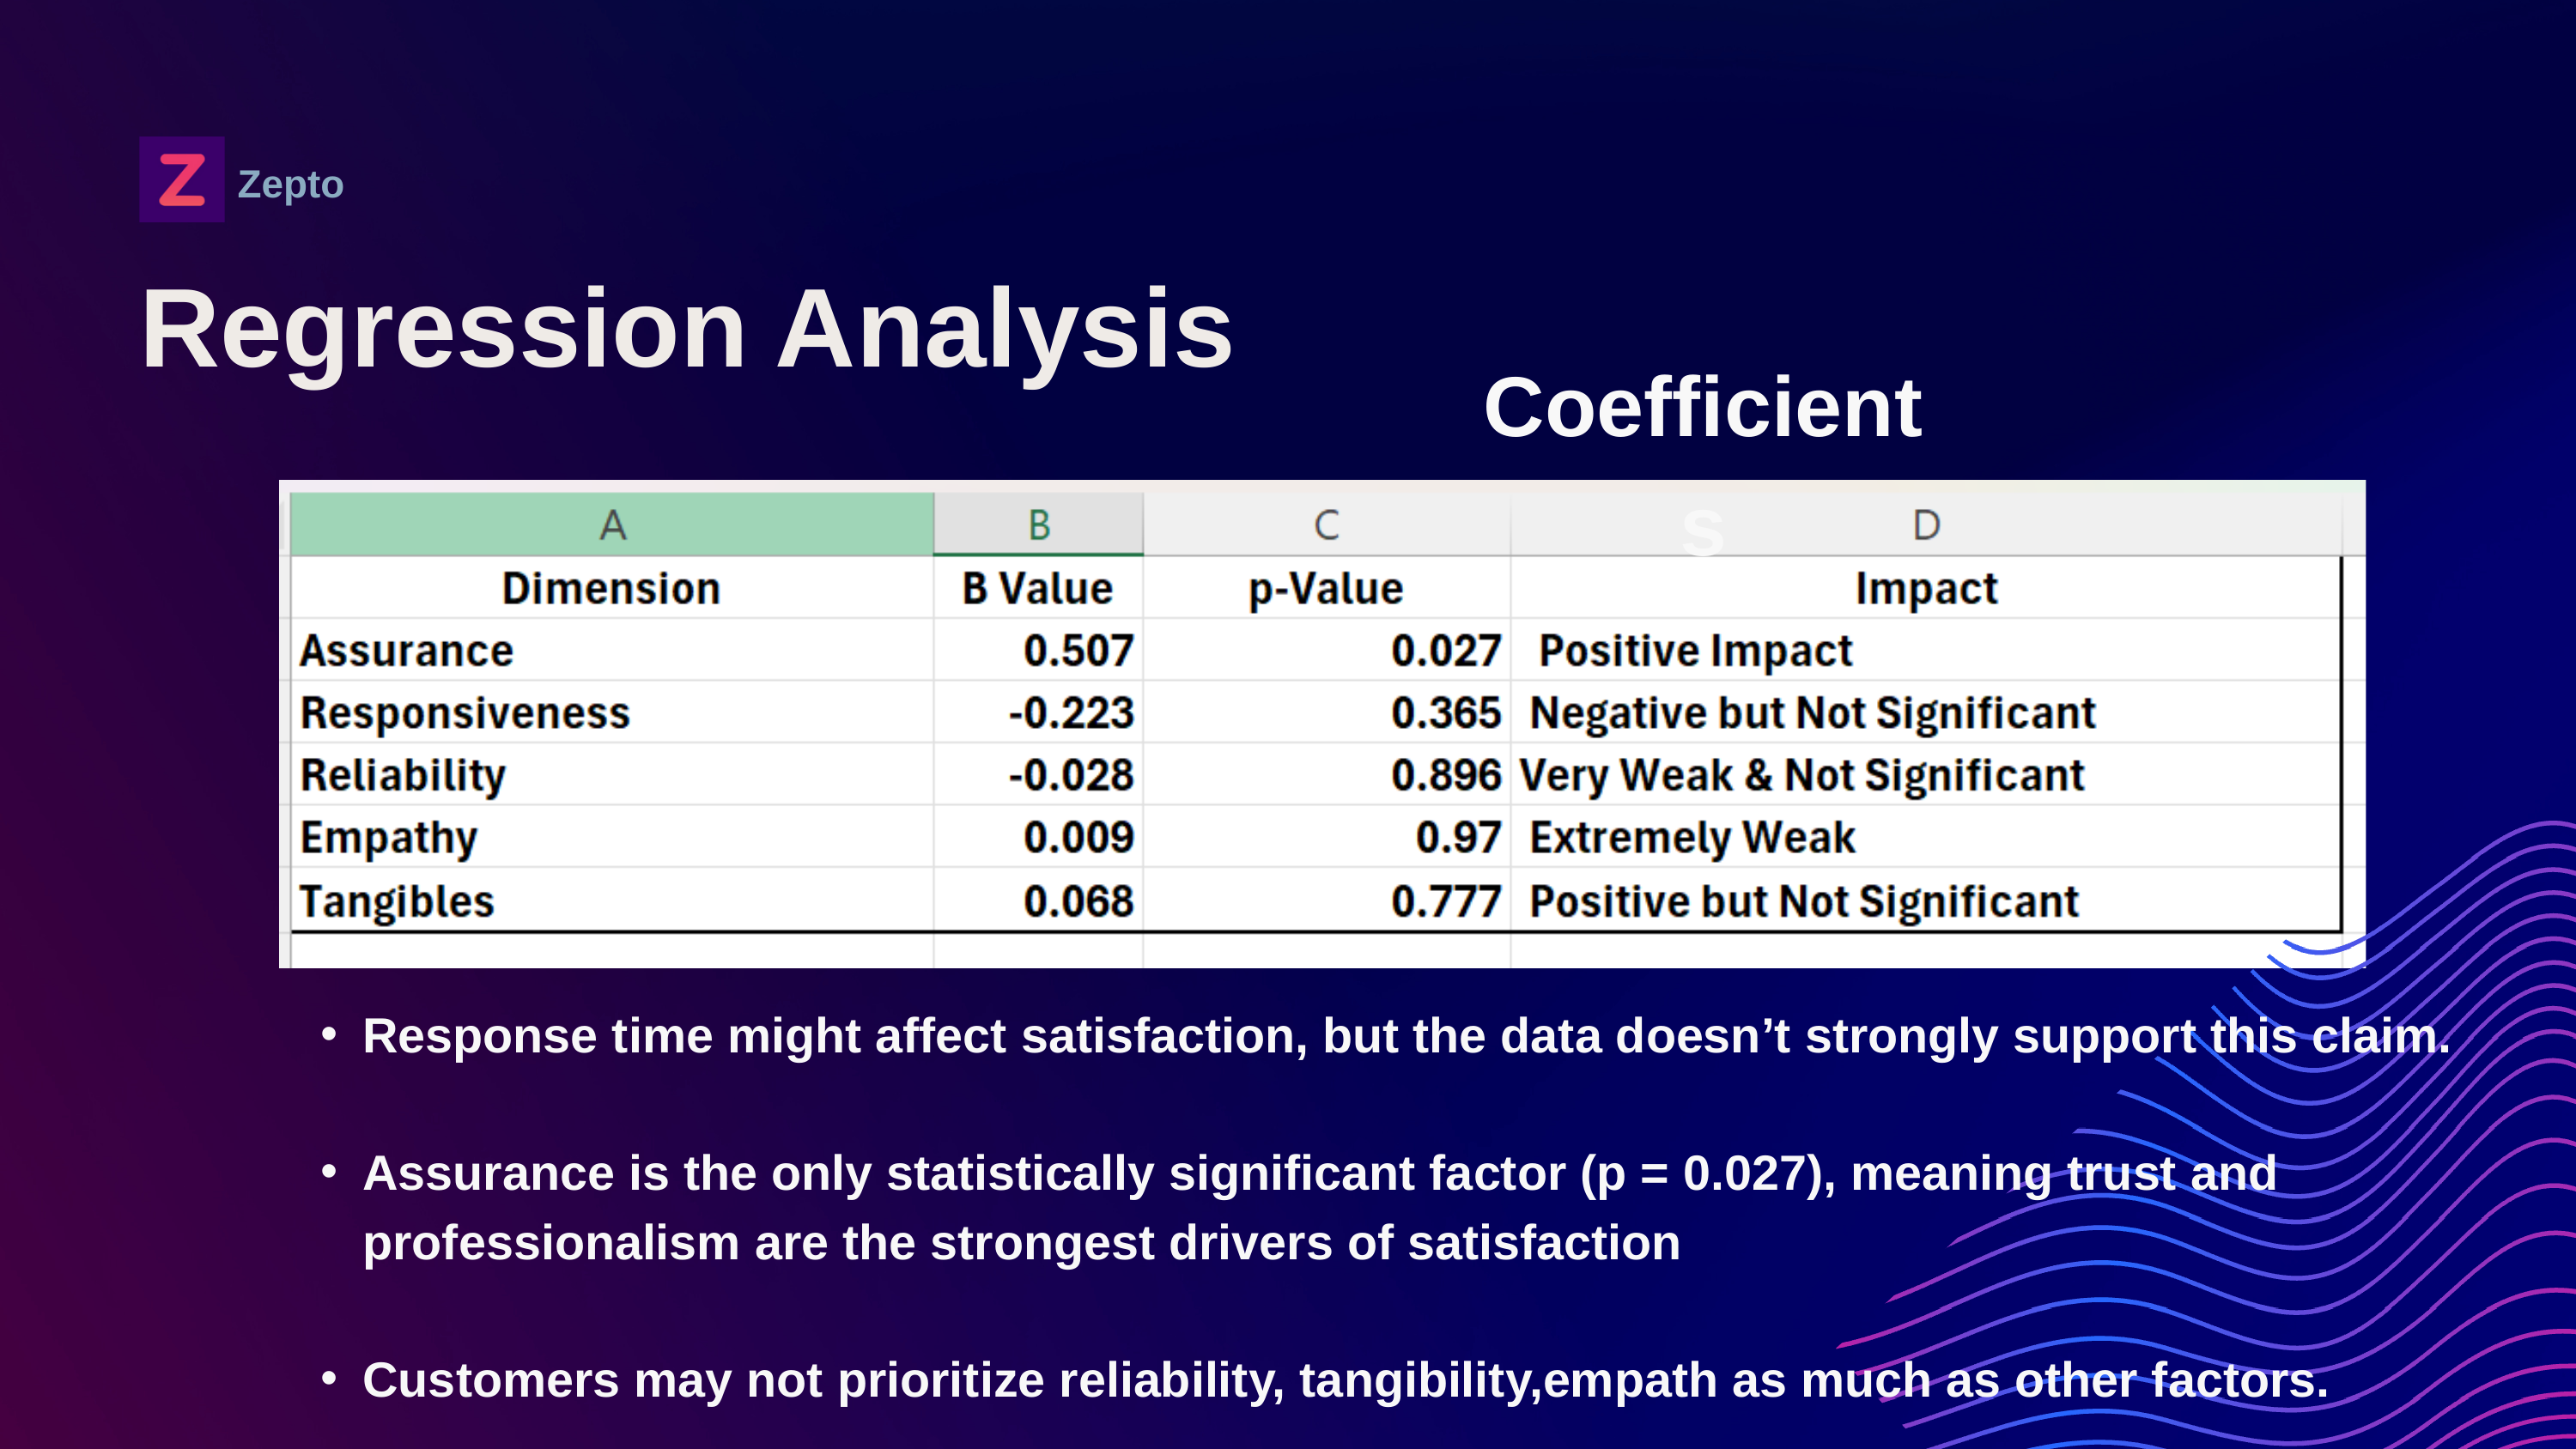

Zepto
Regression Analysis
Coefficients

Response time might affect satisfaction, but the data doesn’t strongly support this claim.

Assurance is the only statistically significant factor (p = 0.027), meaning trust and professionalism are the strongest drivers of satisfaction

Customers may not prioritize reliability, tangibility,empath as much as other factors.